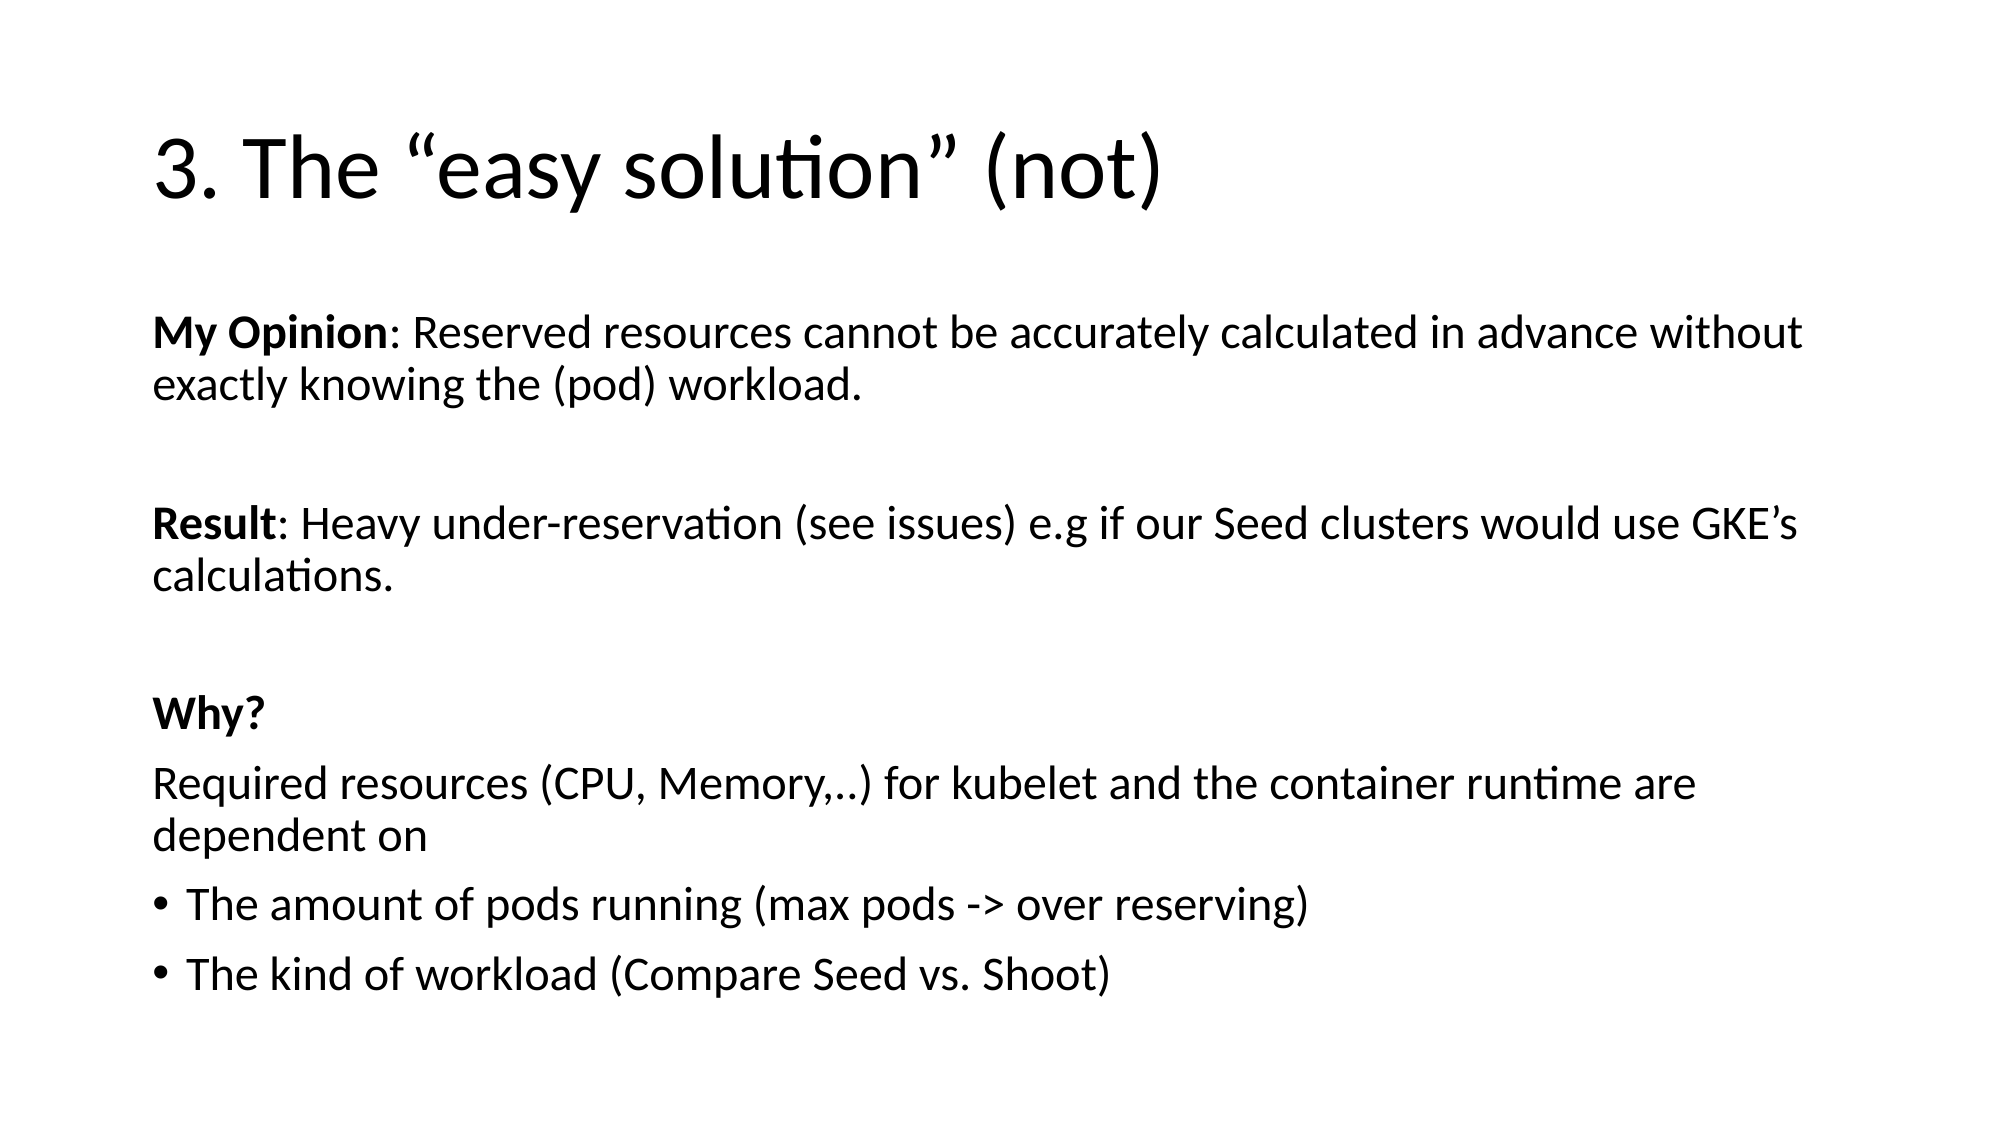

# 3. The “easy solution” (not)
My Opinion: Reserved resources cannot be accurately calculated in advance without exactly knowing the (pod) workload.

Result: Heavy under-reservation (see issues) e.g if our Seed clusters would use GKE’s calculations.

Why?
Required resources (CPU, Memory,..) for kubelet and the container runtime are dependent on
The amount of pods running (max pods -> over reserving)
The kind of workload (Compare Seed vs. Shoot)